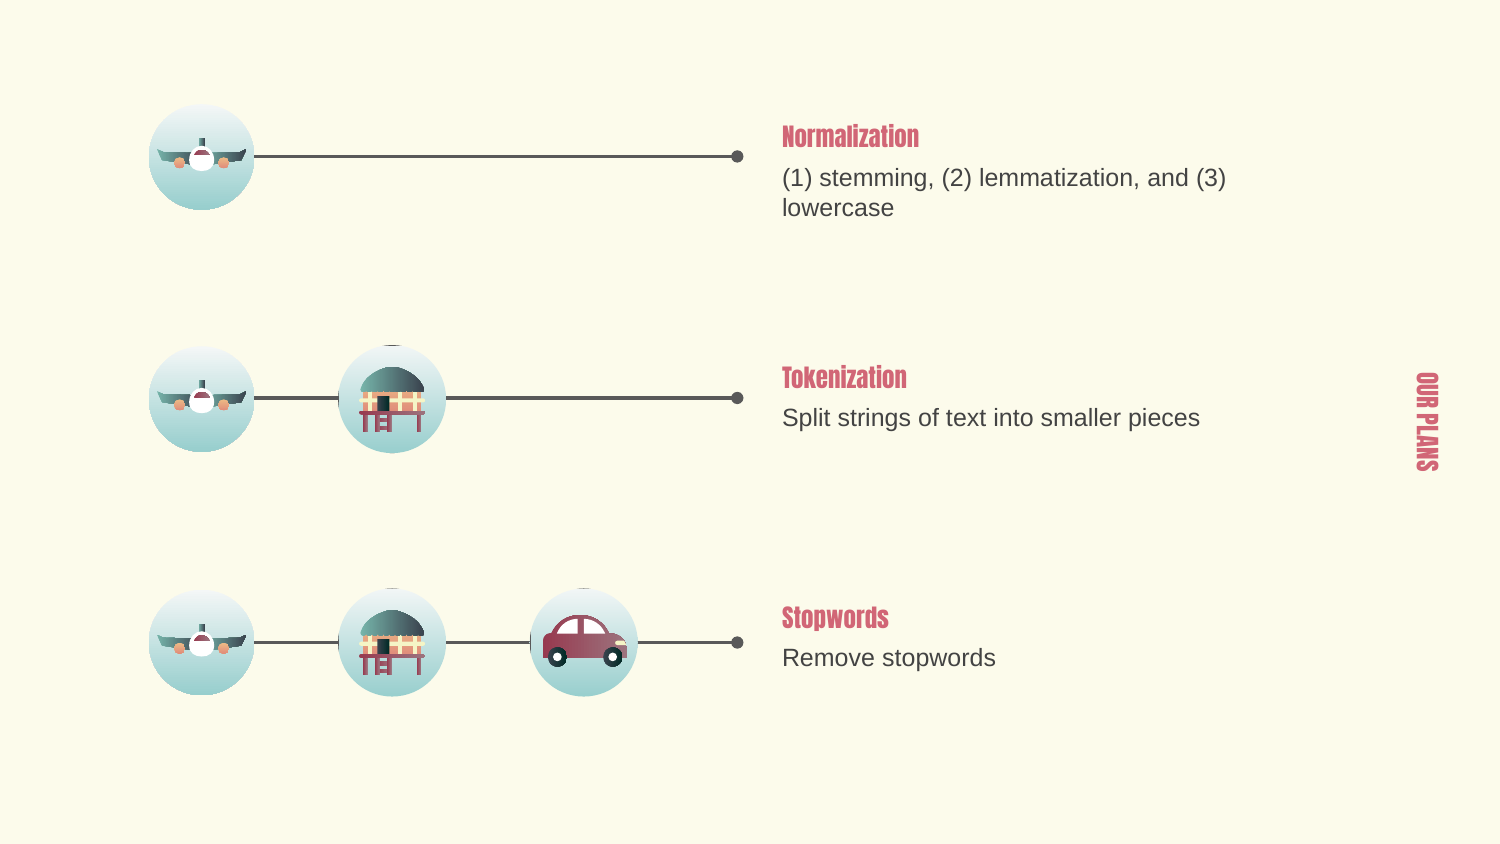

Normalization
(1) stemming, (2) lemmatization, and (3) lowercase

Tokenization
# OUR PLANS
Split strings of text into smaller pieces

Stopwords
Remove stopwords